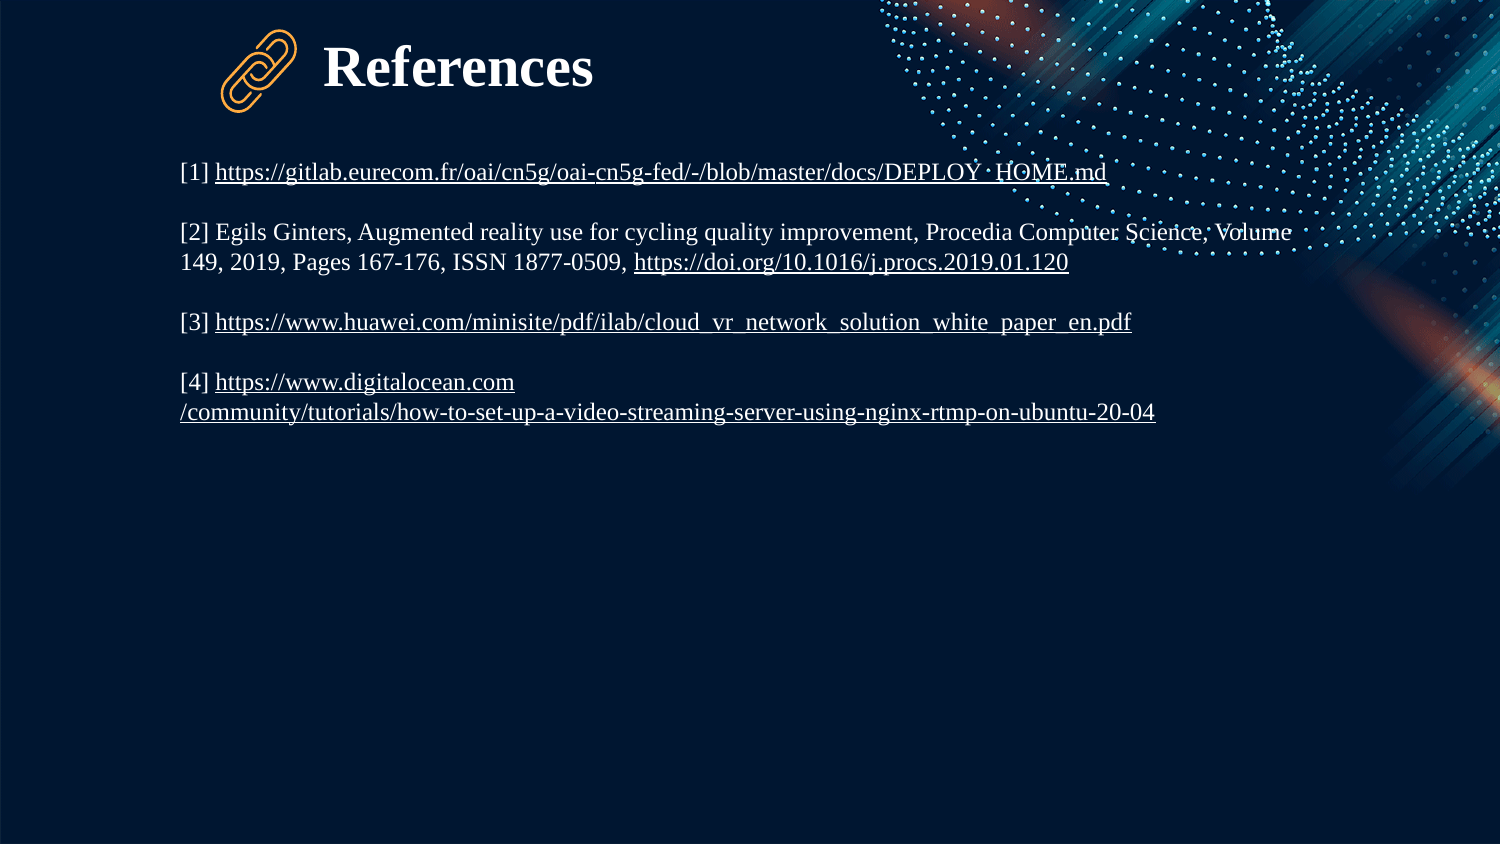

# References

[1] https://gitlab.eurecom.fr/oai/cn5g/oai-cn5g-fed/-/blob/master/docs/DEPLOY_HOME.md

[2] Egils Ginters, Augmented reality use for cycling quality improvement, Procedia Computer Science, Volume 149, 2019, Pages 167-176, ISSN 1877-0509, https://doi.org/10.1016/j.procs.2019.01.120

[3] https://www.huawei.com/minisite/pdf/ilab/cloud_vr_network_solution_white_paper_en.pdf

[4] https://www.digitalocean.com/community/tutorials/how-to-set-up-a-video-streaming-server-using-nginx-rtmp-on-ubuntu-20-04